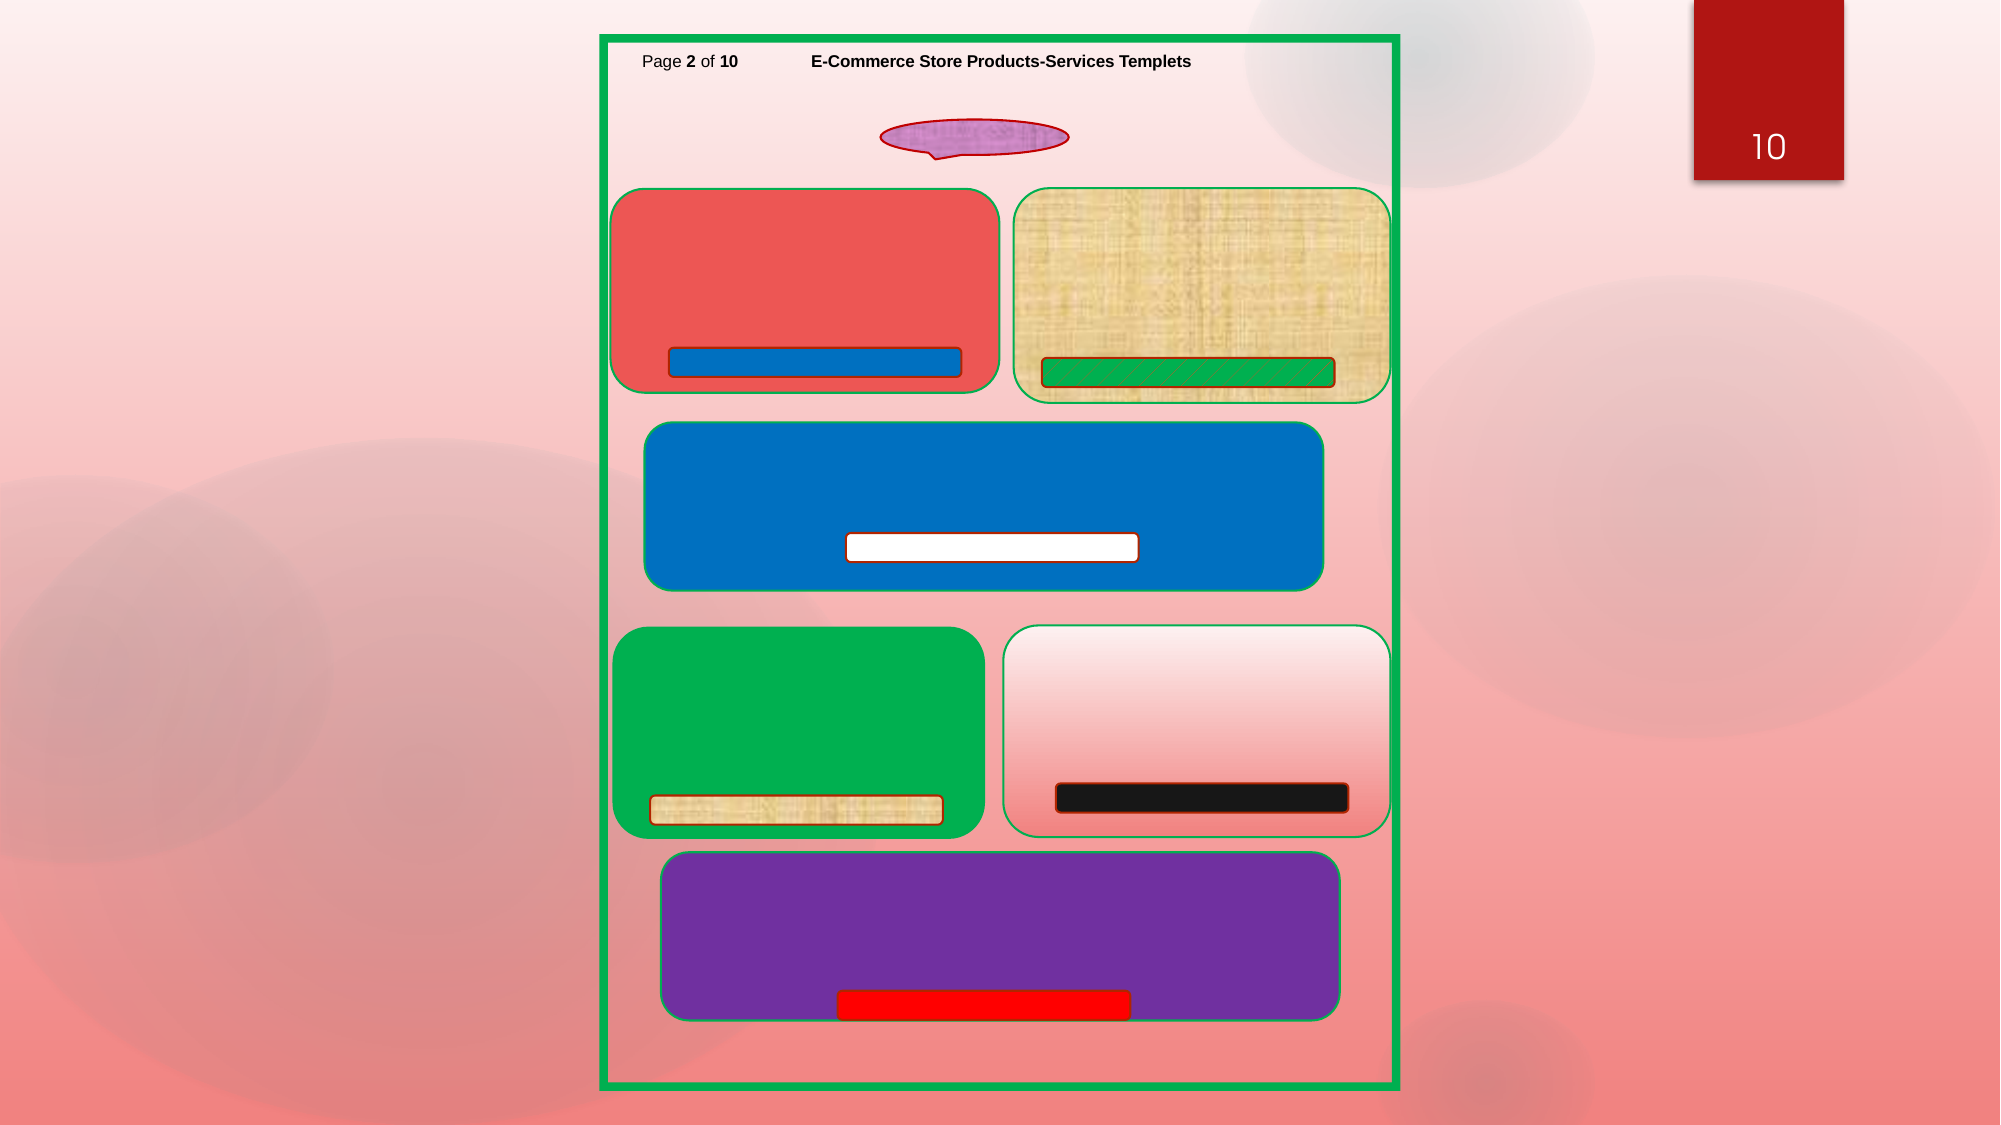

10
Page 2 of 10
E-Commerce Store Products-Services Templets